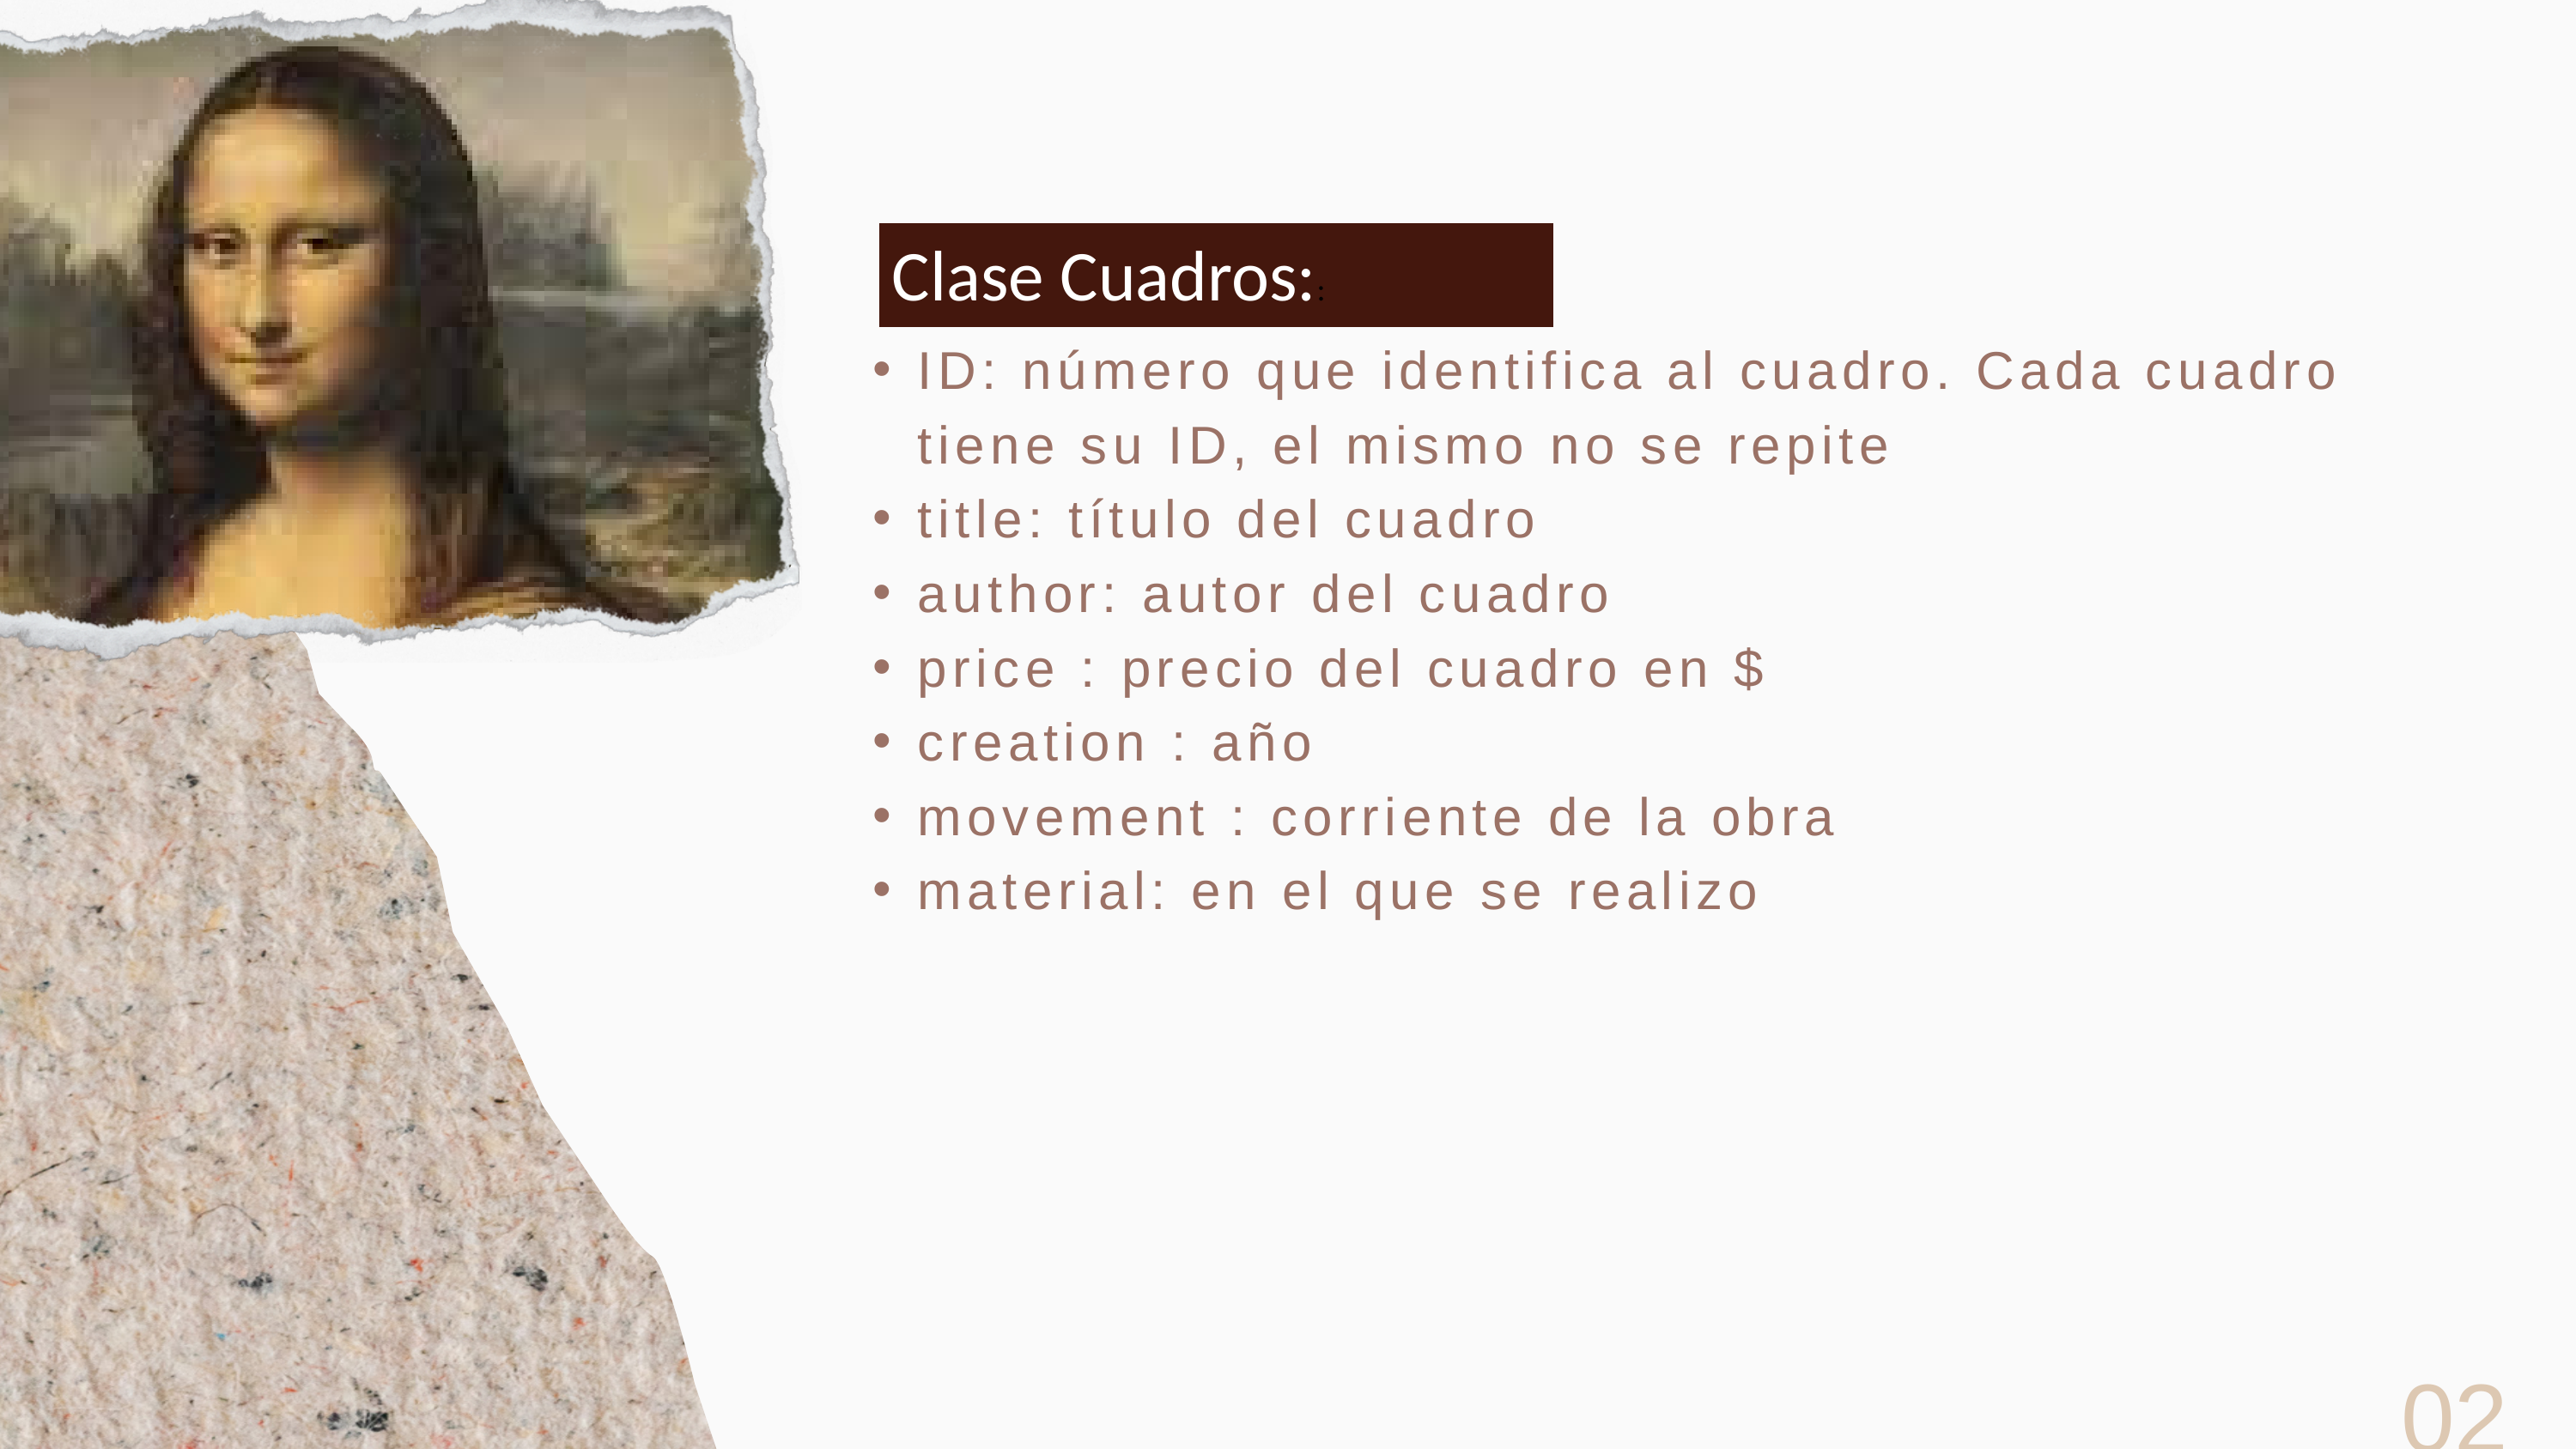

Clase Cuadros::
ID: número que identifica al cuadro. Cada cuadro tiene su ID, el mismo no se repite
title: título del cuadro
author: autor del cuadro
price : precio del cuadro en $
creation : año
movement : corriente de la obra
material: en el que se realizo

02